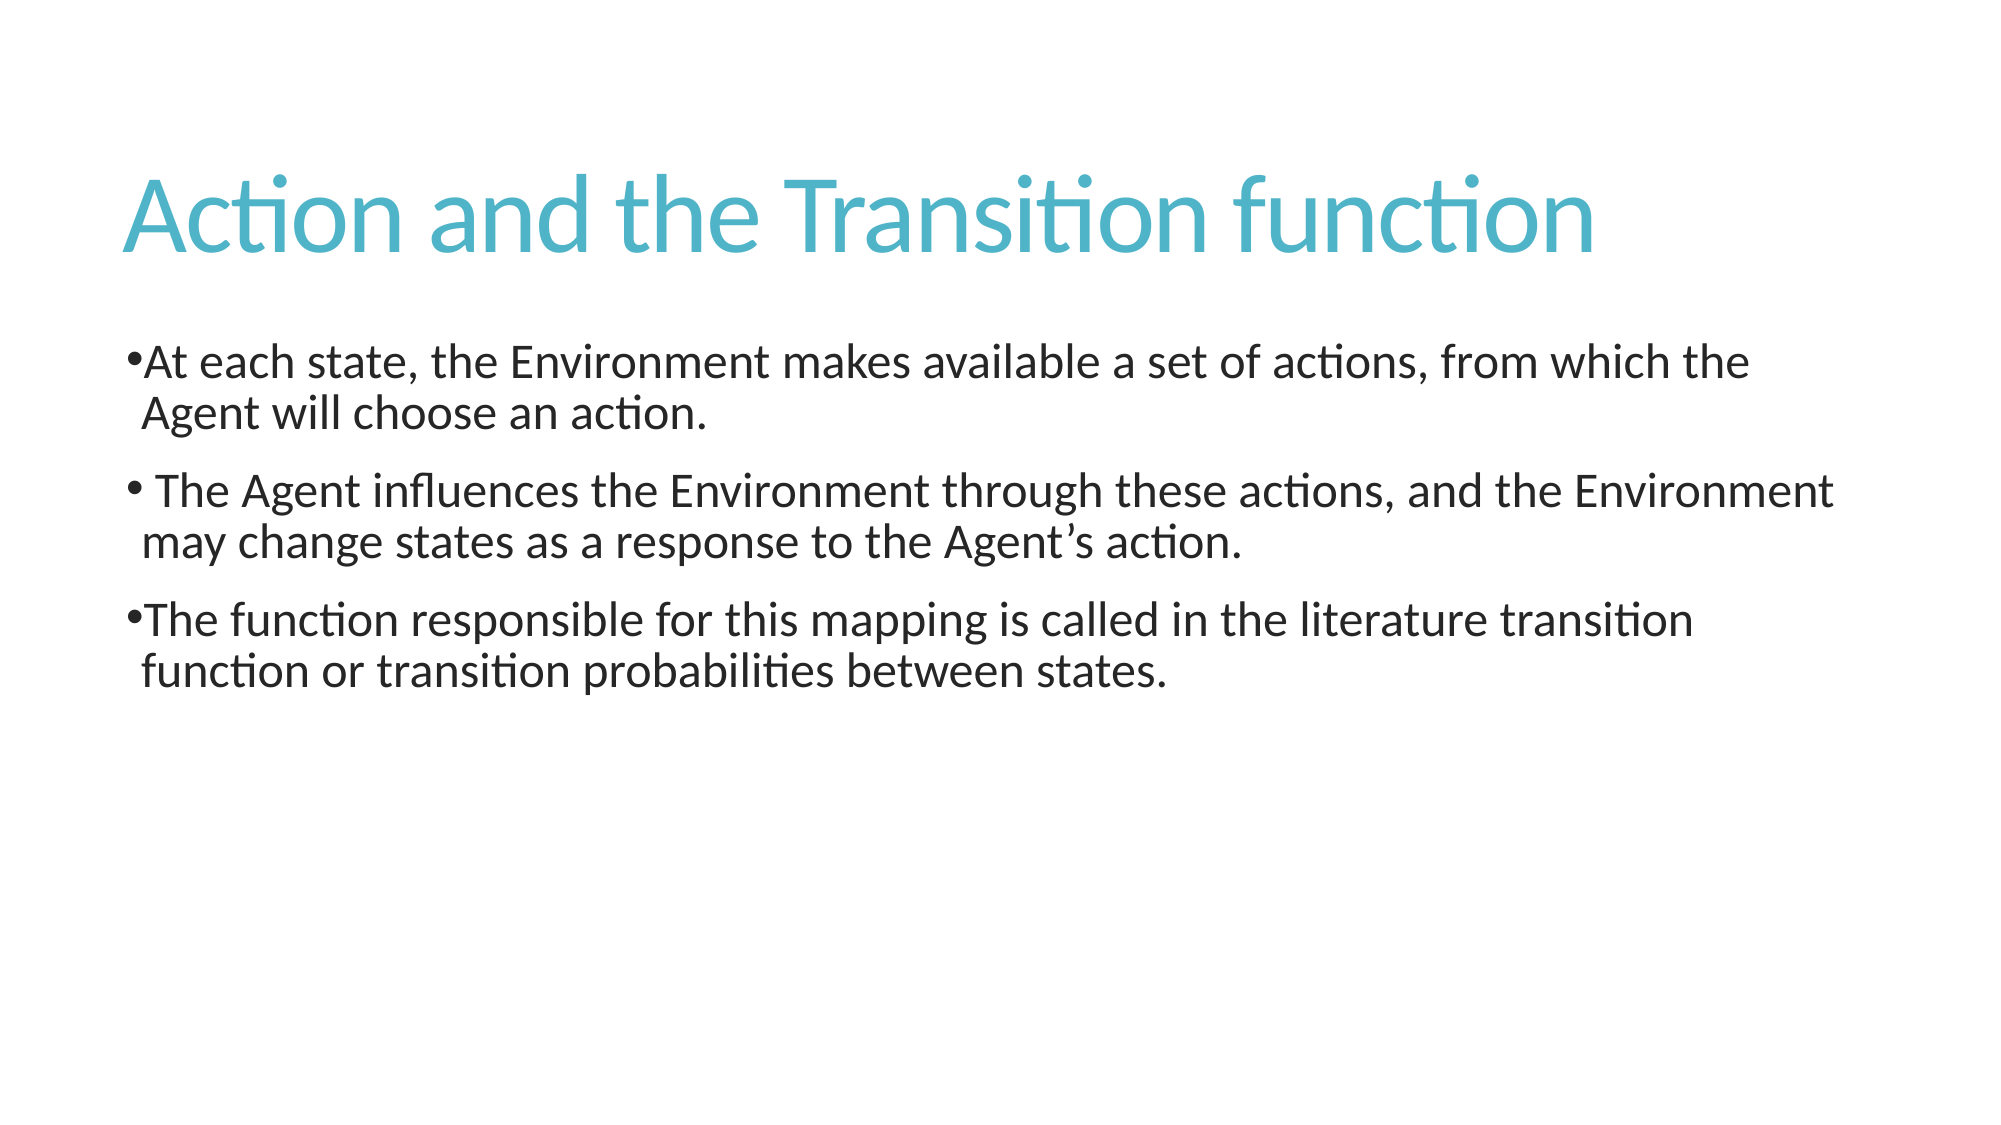

# Action and the Transition function
At each state, the Environment makes available a set of actions, from which the Agent will choose an action.
 The Agent influences the Environment through these actions, and the Environment may change states as a response to the Agent’s action.
The function responsible for this mapping is called in the literature transition function or transition probabilities between states.